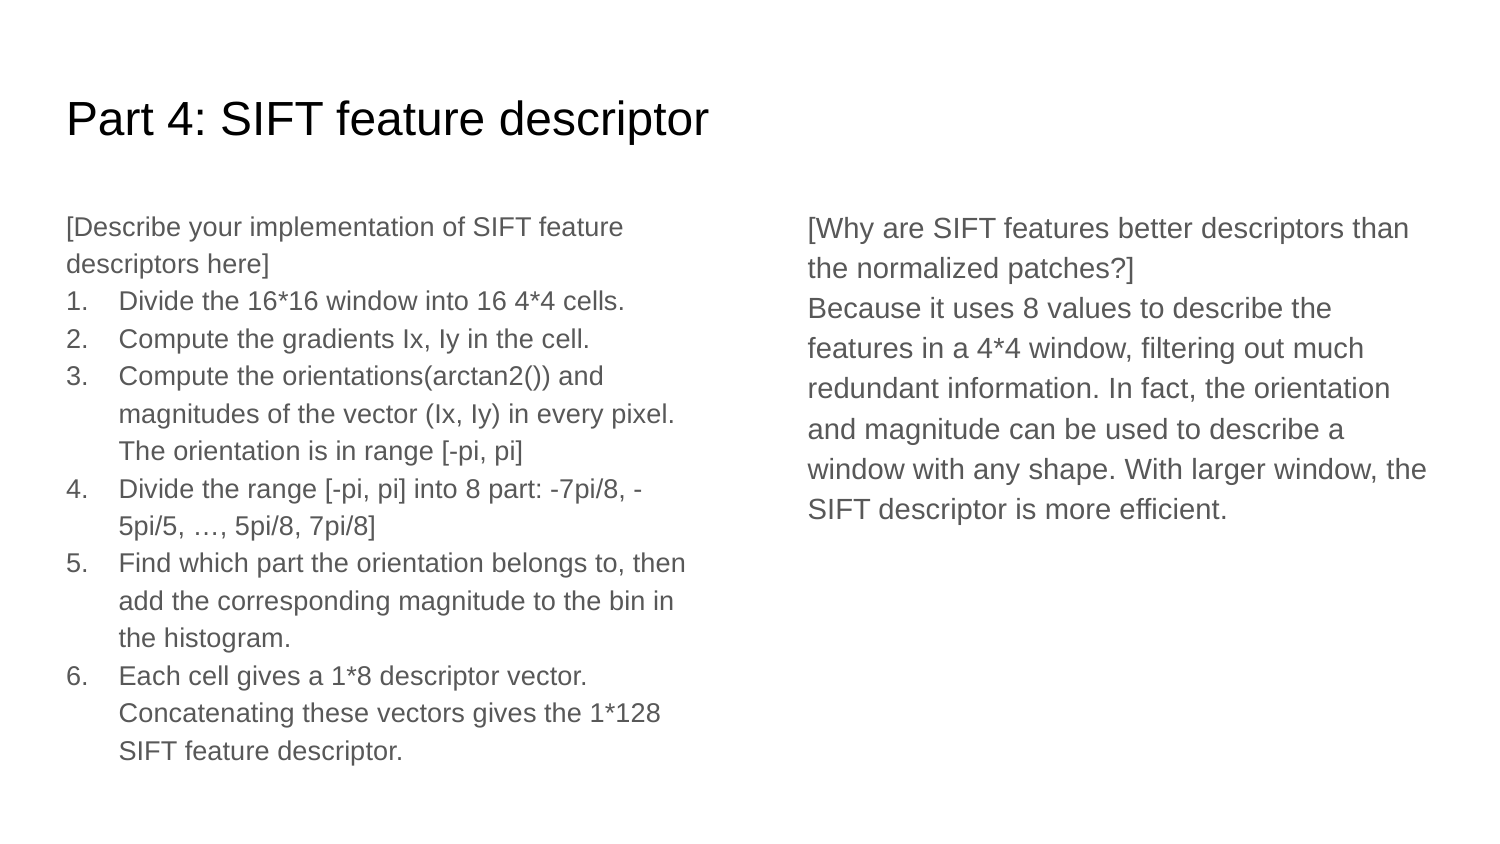

# Part 4: SIFT feature descriptor
[Describe your implementation of SIFT feature descriptors here]
Divide the 16*16 window into 16 4*4 cells.
Compute the gradients Ix, Iy in the cell.
Compute the orientations(arctan2()) and magnitudes of the vector (Ix, Iy) in every pixel. The orientation is in range [-pi, pi]
Divide the range [-pi, pi] into 8 part: -7pi/8, -5pi/5, …, 5pi/8, 7pi/8]
Find which part the orientation belongs to, then add the corresponding magnitude to the bin in the histogram.
Each cell gives a 1*8 descriptor vector. Concatenating these vectors gives the 1*128 SIFT feature descriptor.

[Why are SIFT features better descriptors than the normalized patches?]
Because it uses 8 values to describe the features in a 4*4 window, filtering out much redundant information. In fact, the orientation and magnitude can be used to describe a window with any shape. With larger window, the SIFT descriptor is more efficient.